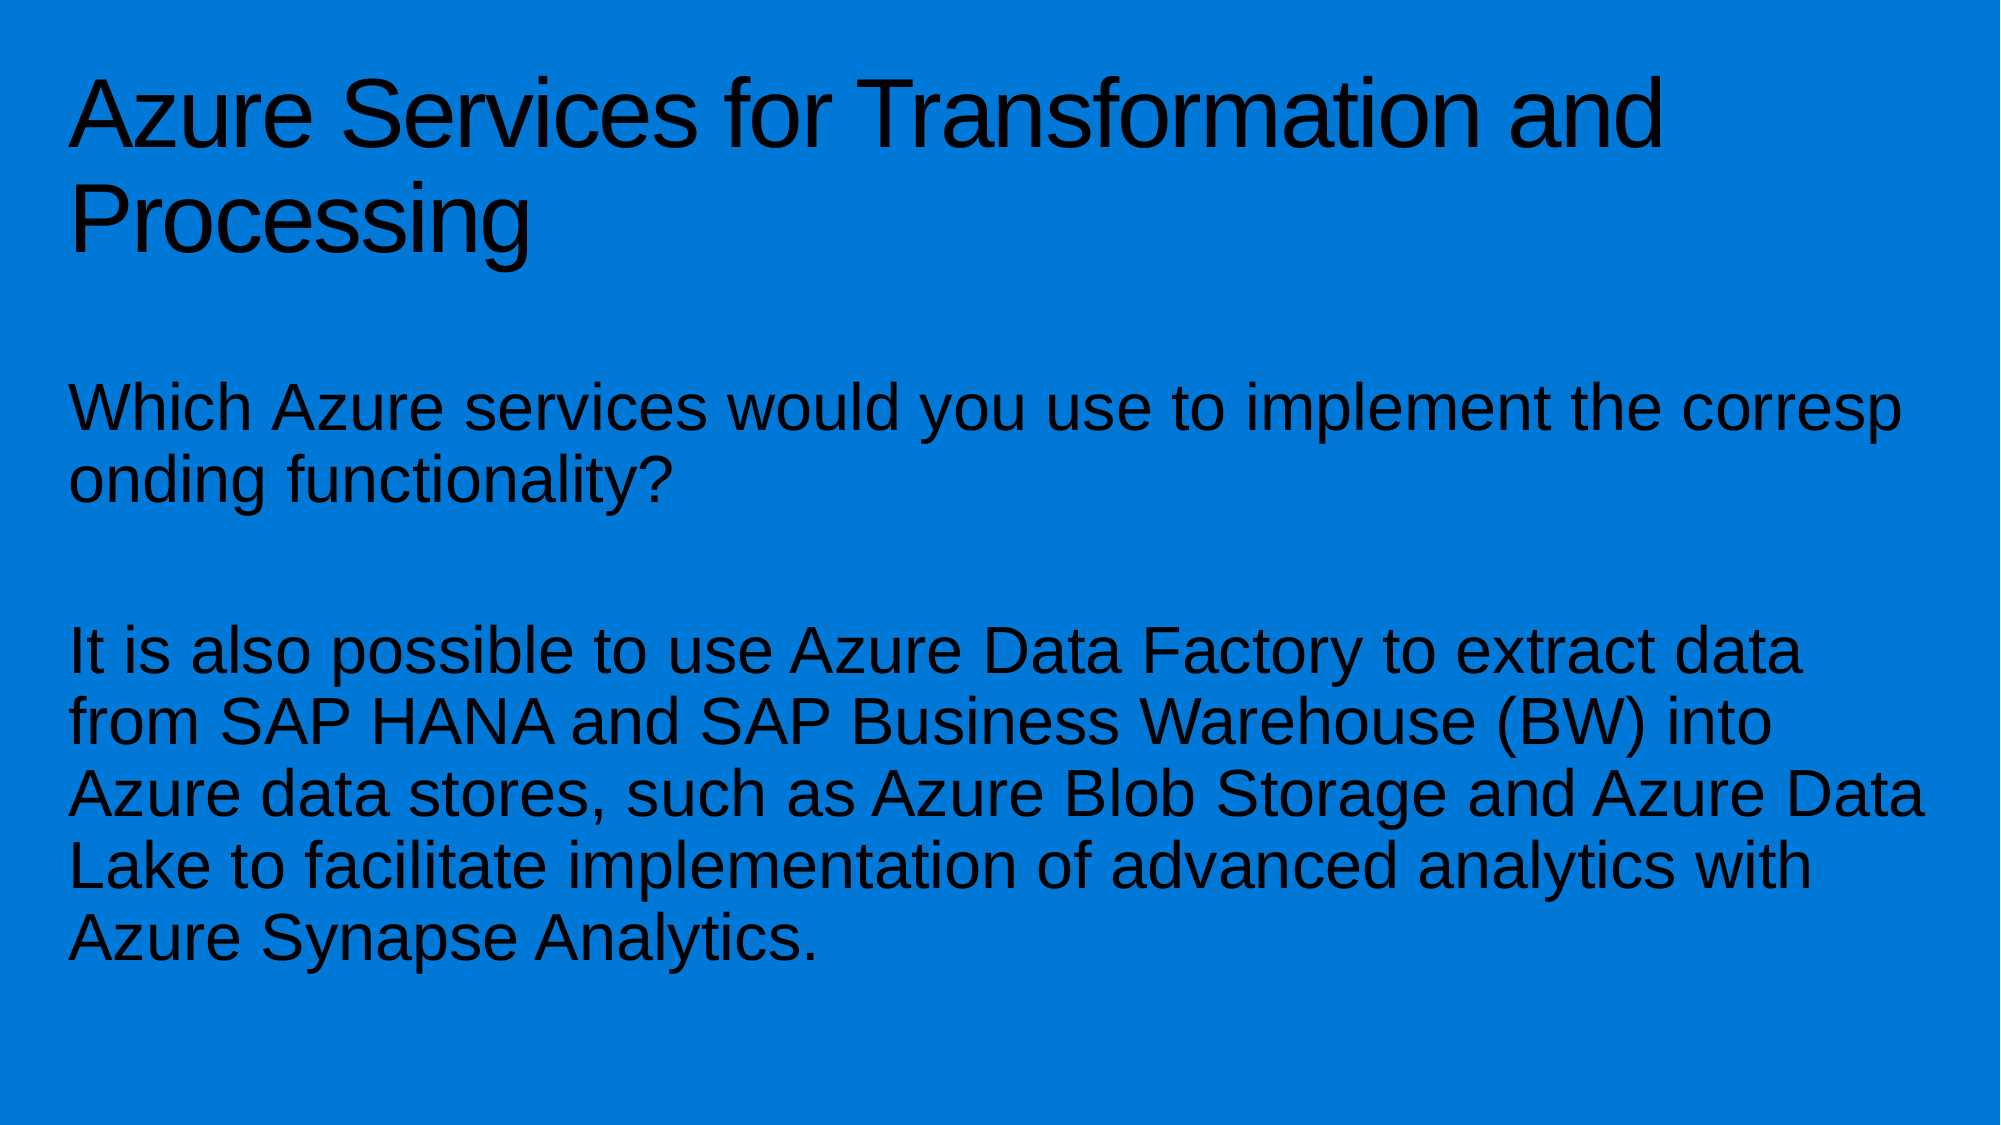

# Azure Services for Transformation and Processing
Which Azure services would you use to implement the corresponding functionality?

It is also possible to use Azure Data Factory to extract data from SAP HANA and SAP Business Warehouse (BW) into Azure data stores, such as Azure Blob Storage and Azure Data Lake to facilitate implementation of advanced analytics with Azure Synapse Analytics.